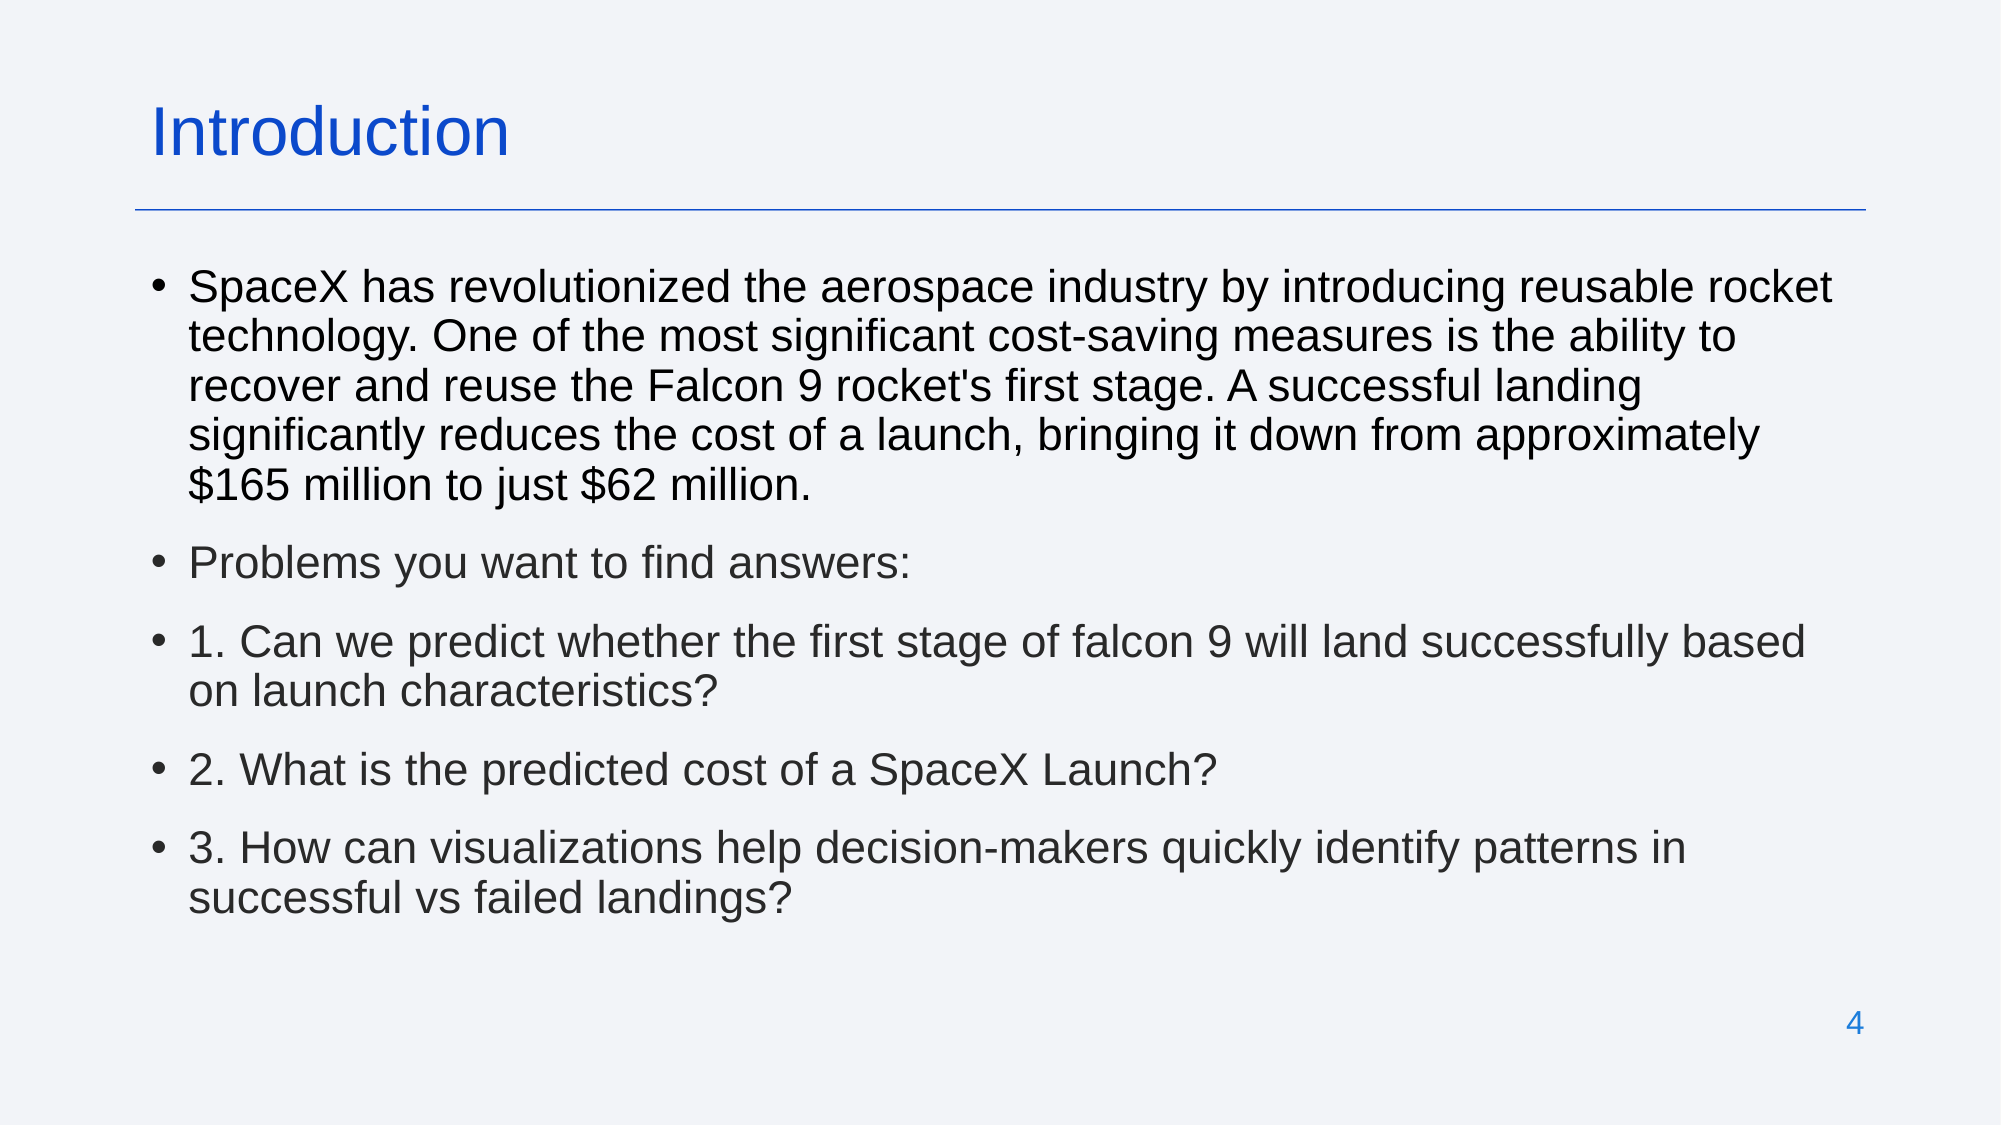

Introduction
SpaceX has revolutionized the aerospace industry by introducing reusable rocket technology. One of the most significant cost-saving measures is the ability to recover and reuse the Falcon 9 rocket's first stage. A successful landing significantly reduces the cost of a launch, bringing it down from approximately $165 million to just $62 million.
Problems you want to find answers:
1. Can we predict whether the first stage of falcon 9 will land successfully based on launch characteristics?
2. What is the predicted cost of a SpaceX Launch?
3. How can visualizations help decision-makers quickly identify patterns in successful vs failed landings?
4